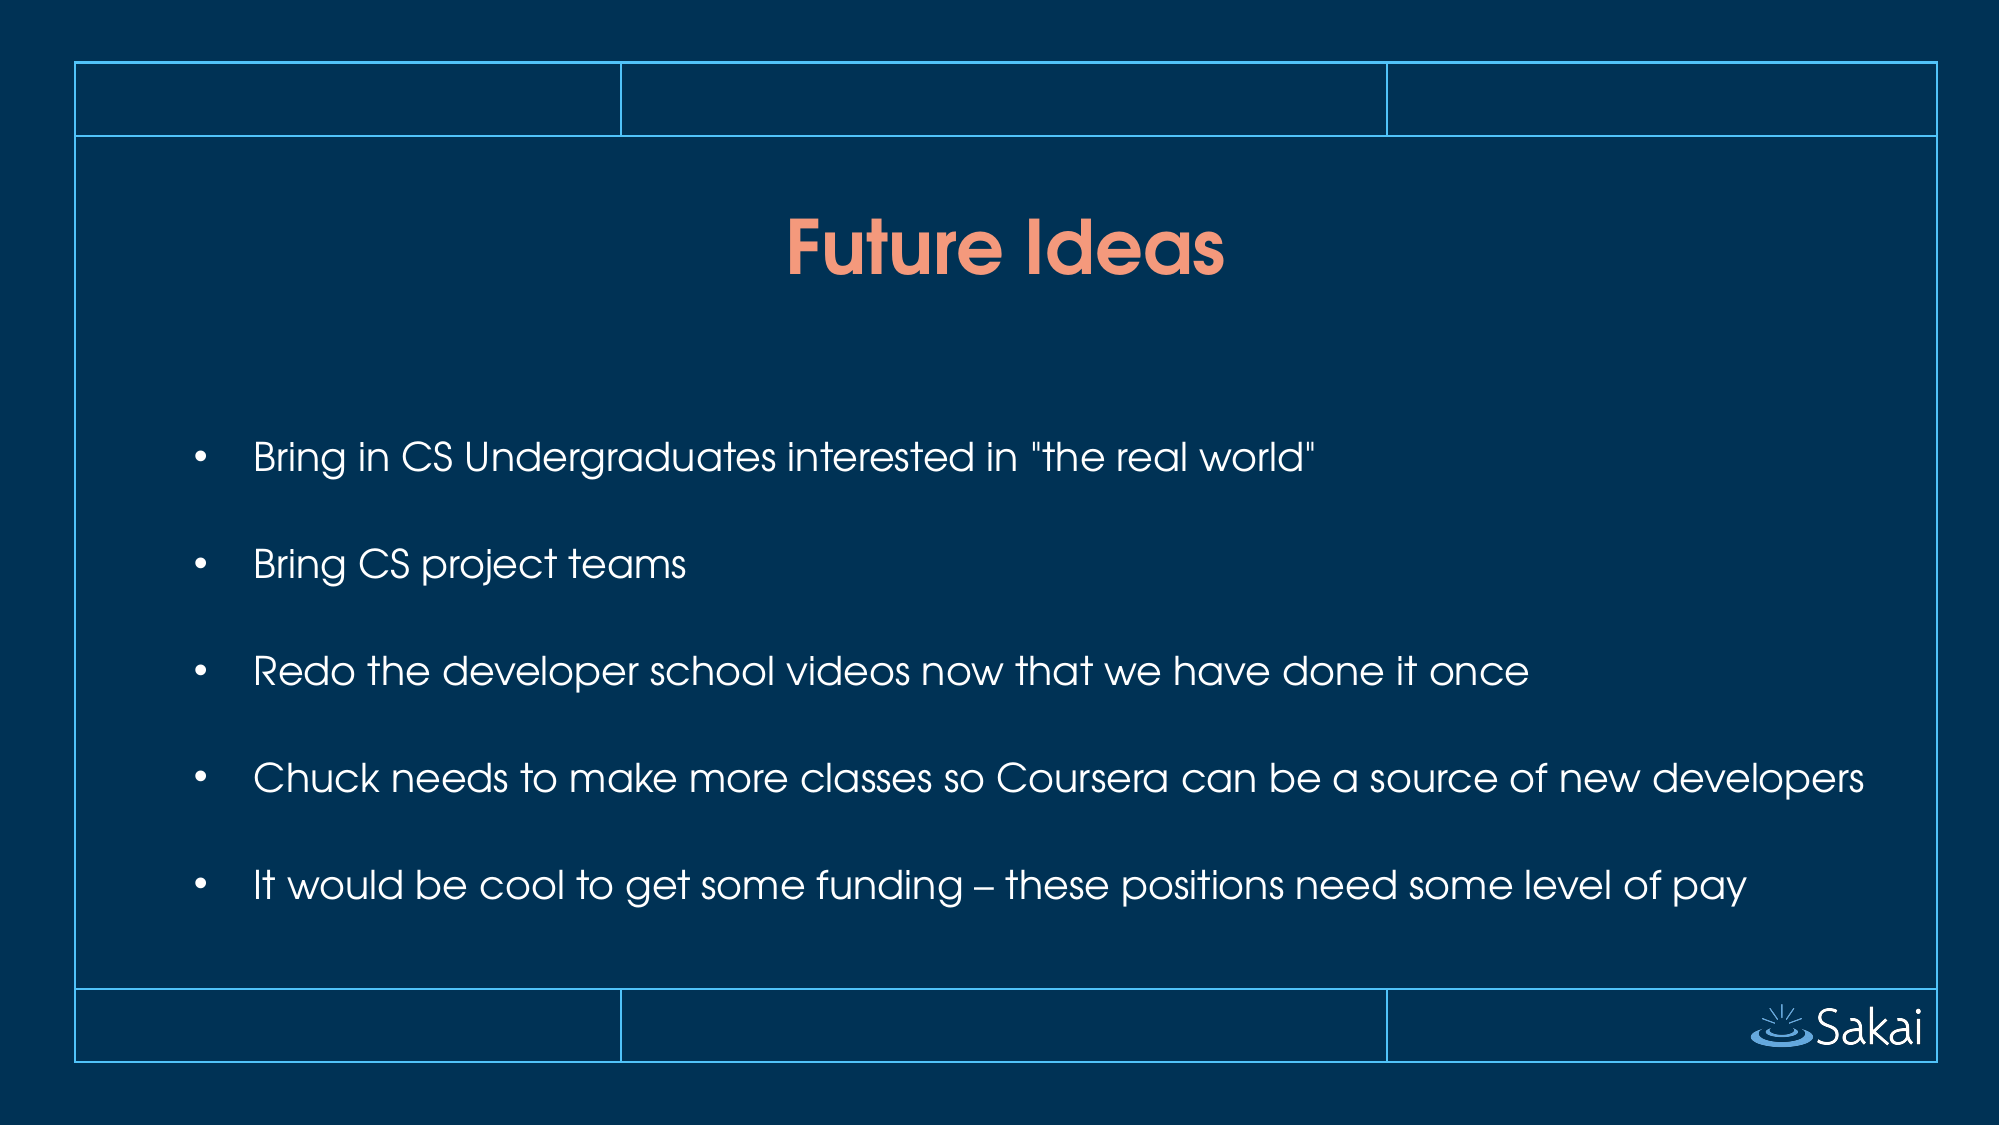

# Future Ideas
Bring in CS Undergraduates interested in "the real world"
Bring CS project teams
Redo the developer school videos now that we have done it once
Chuck needs to make more classes so Coursera can be a source of new developers
It would be cool to get some funding – these positions need some level of pay